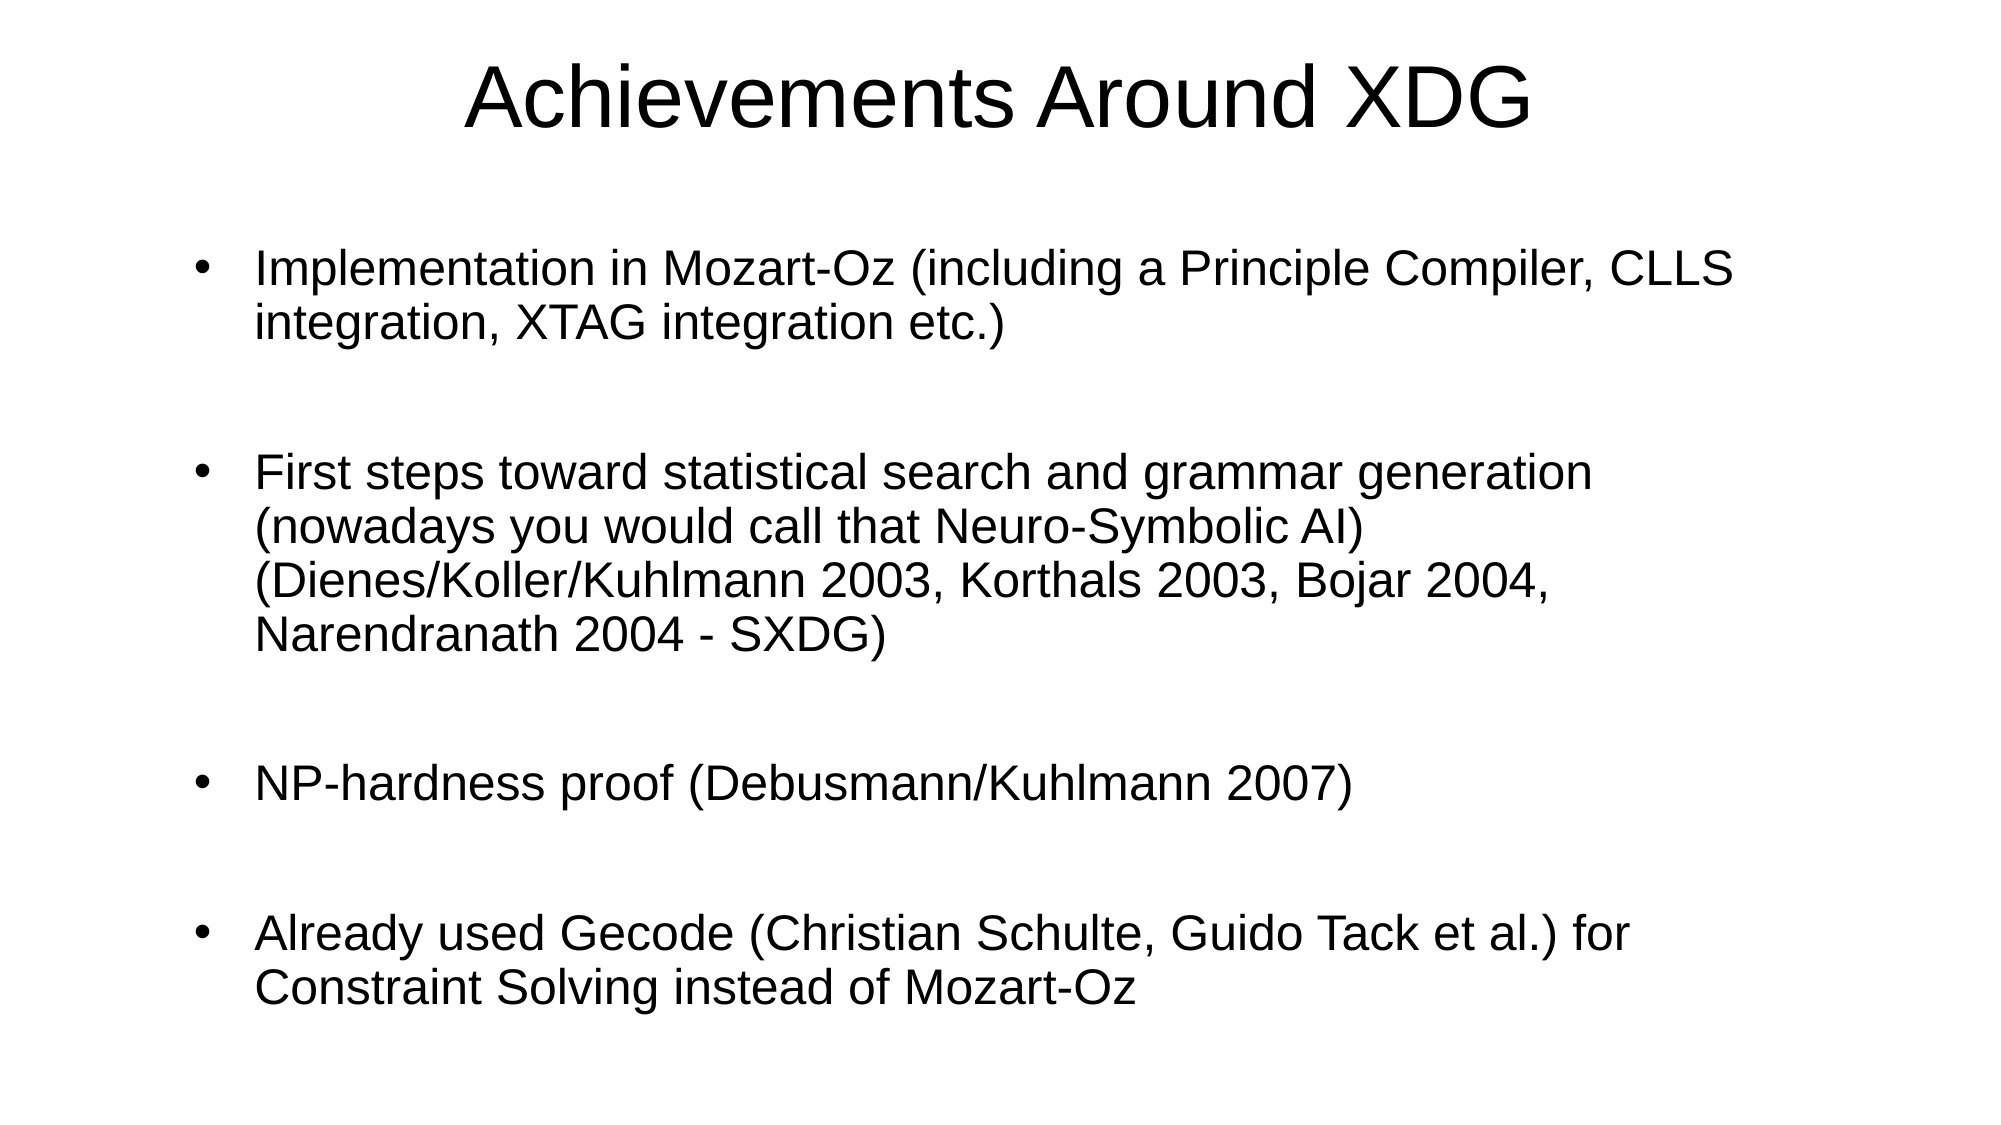

# Achievements Around XDG
Implementation in Mozart-Oz (including a Principle Compiler, CLLS integration, XTAG integration etc.)

First steps toward statistical search and grammar generation (nowadays you would call that Neuro-Symbolic AI) (Dienes/Koller/Kuhlmann 2003, Korthals 2003, Bojar 2004, Narendranath 2004 - SXDG)

NP-hardness proof (Debusmann/Kuhlmann 2007)

Already used Gecode (Christian Schulte, Guido Tack et al.) for Constraint Solving instead of Mozart-Oz